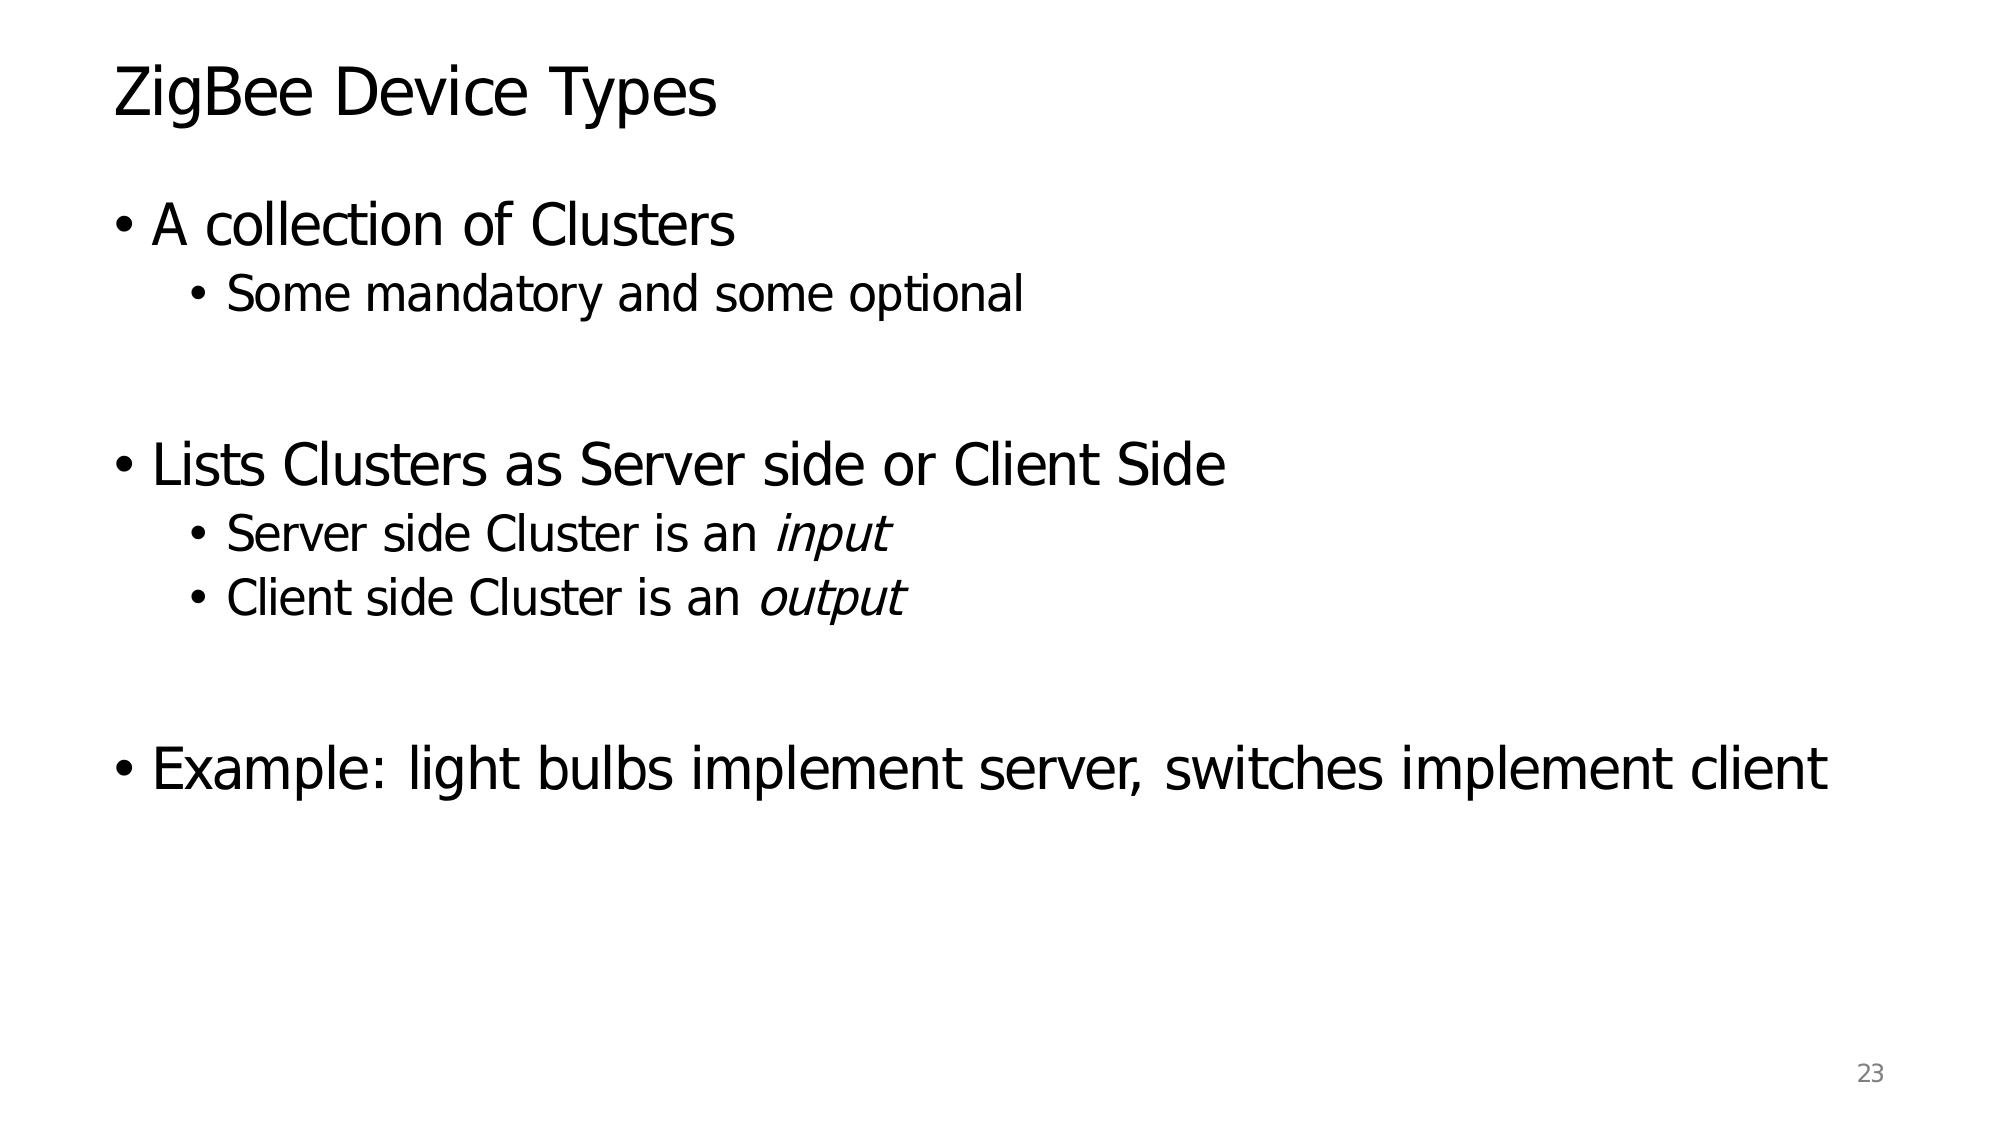

# ZigBee Device Types
A collection of Clusters
Some mandatory and some optional

Lists Clusters as Server side or Client Side
Server side Cluster is an input
Client side Cluster is an output

Example: light bulbs implement server, switches implement client
23